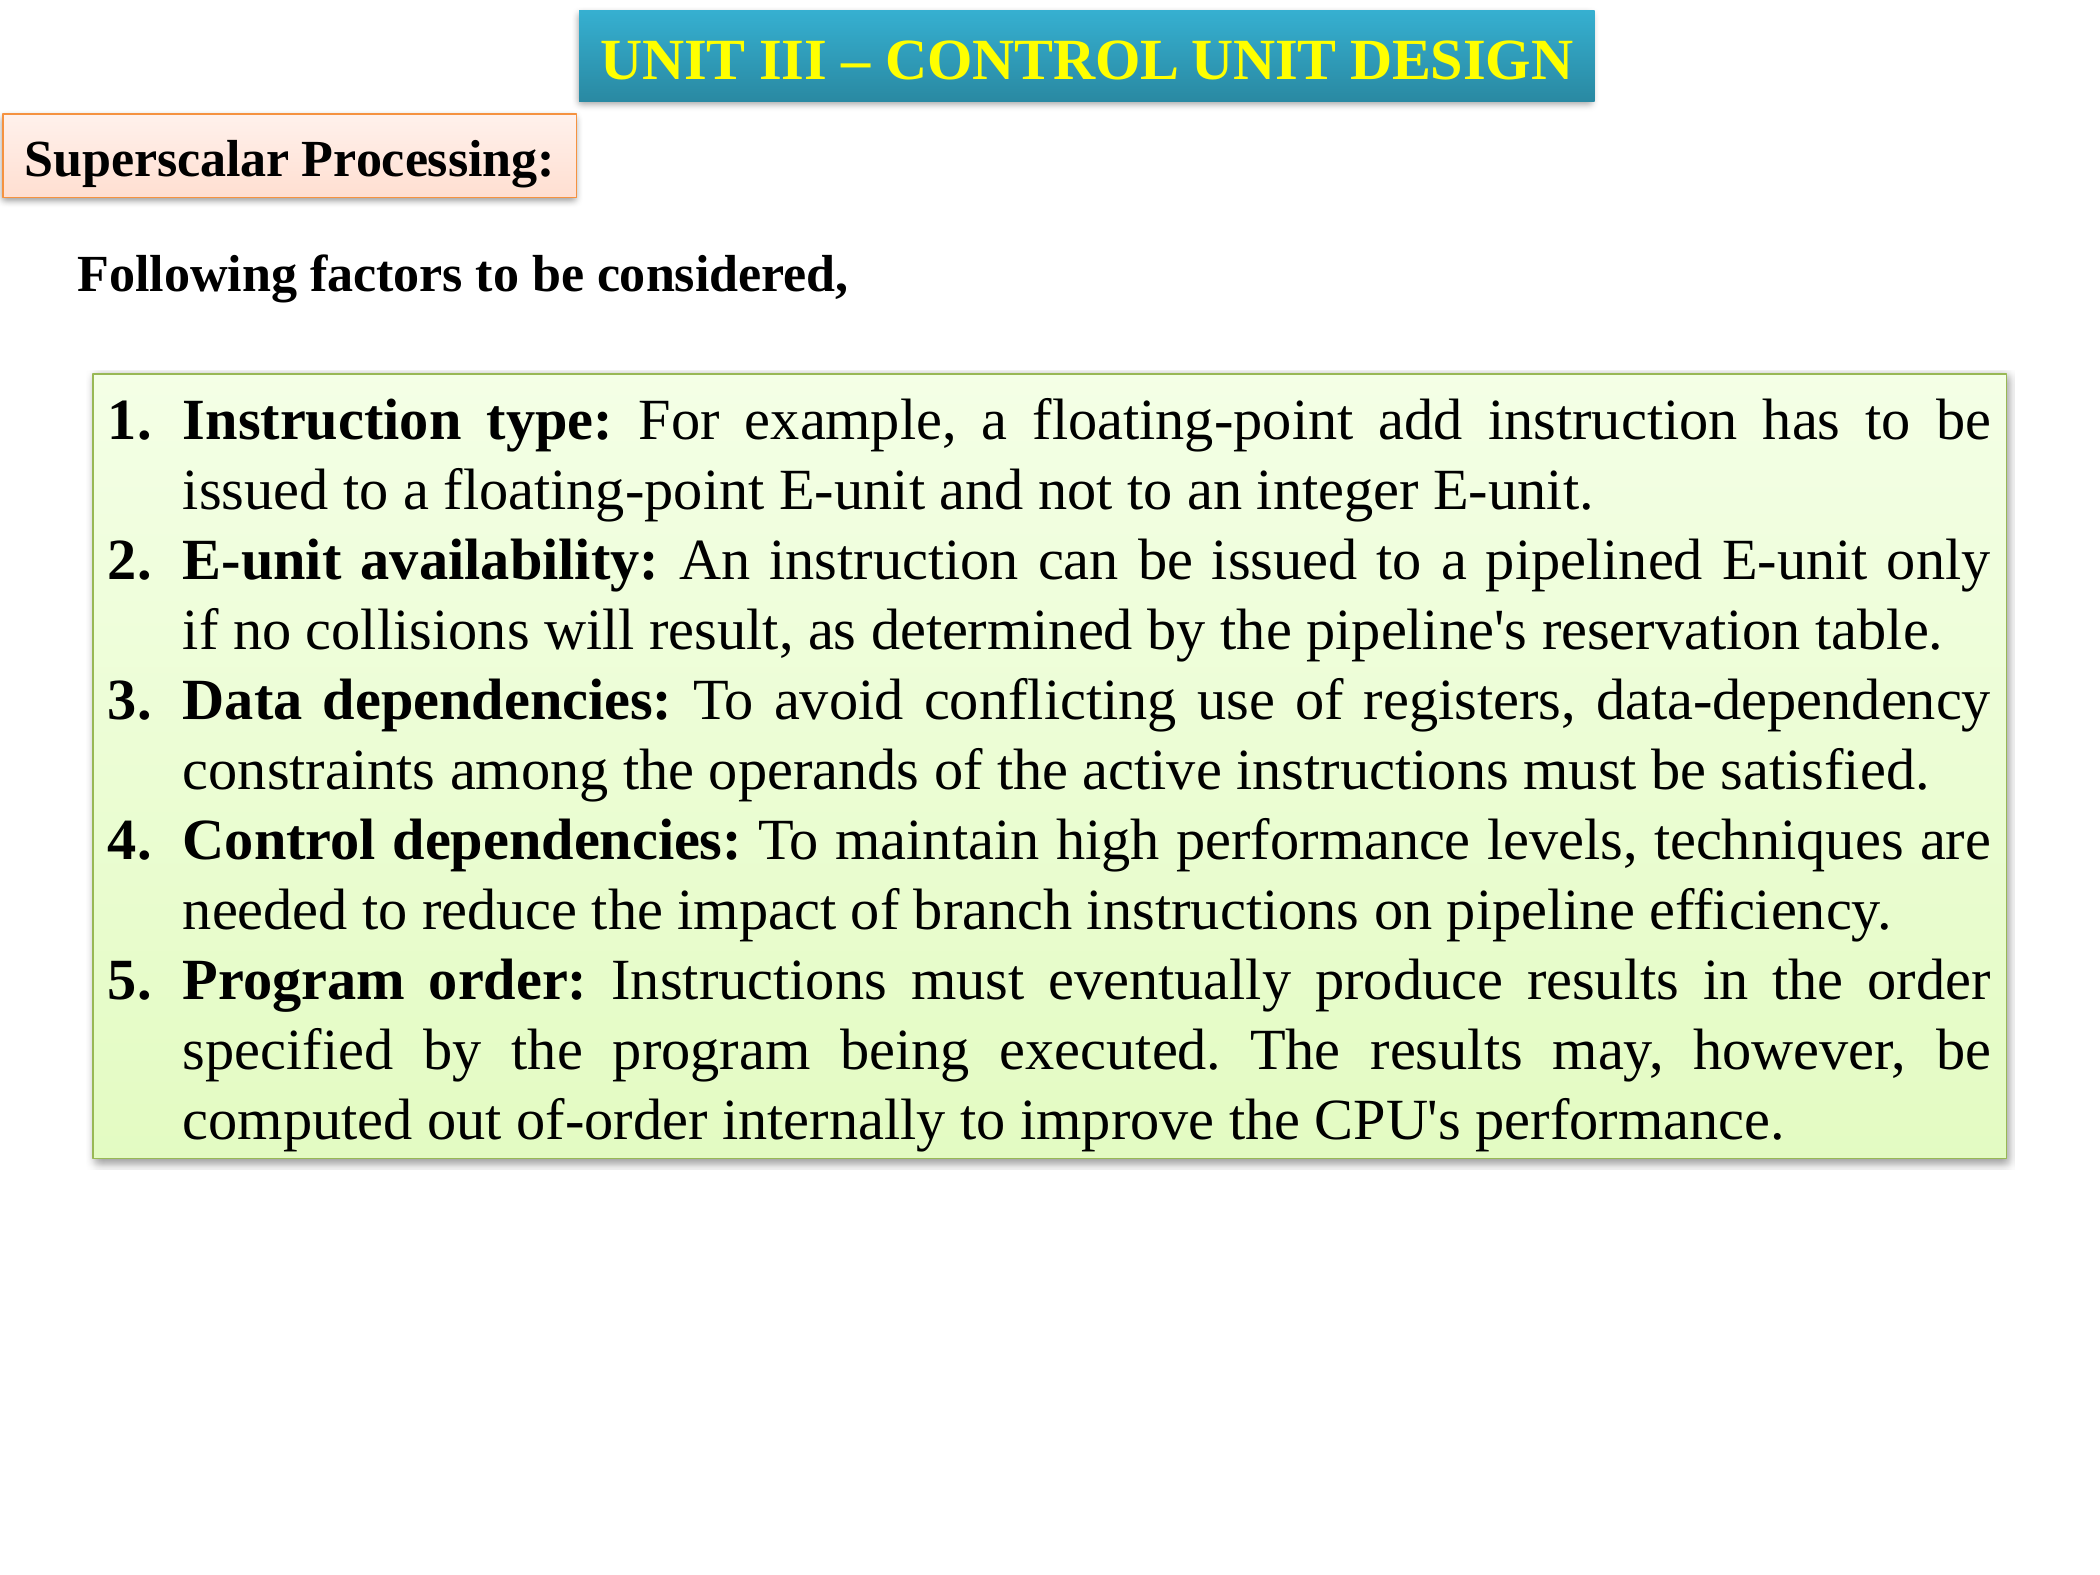

UNIT III – CONTROL UNIT DESIGN
Superscalar Processing:
Following factors to be considered,
Instruction type: For example, a floating-point add instruction has to be issued to a floating-point E-unit and not to an integer E-unit.
E-unit availability: An instruction can be issued to a pipelined E-unit only if no collisions will result, as determined by the pipeline's reservation table.
Data dependencies: To avoid conflicting use of registers, data-dependency constraints among the operands of the active instructions must be satisfied.
Control dependencies: To maintain high performance levels, techniques are needed to reduce the impact of branch instructions on pipeline efficiency.
Program order: Instructions must eventually produce results in the order specified by the program being executed. The results may, however, be computed out of-order internally to improve the CPU's performance.